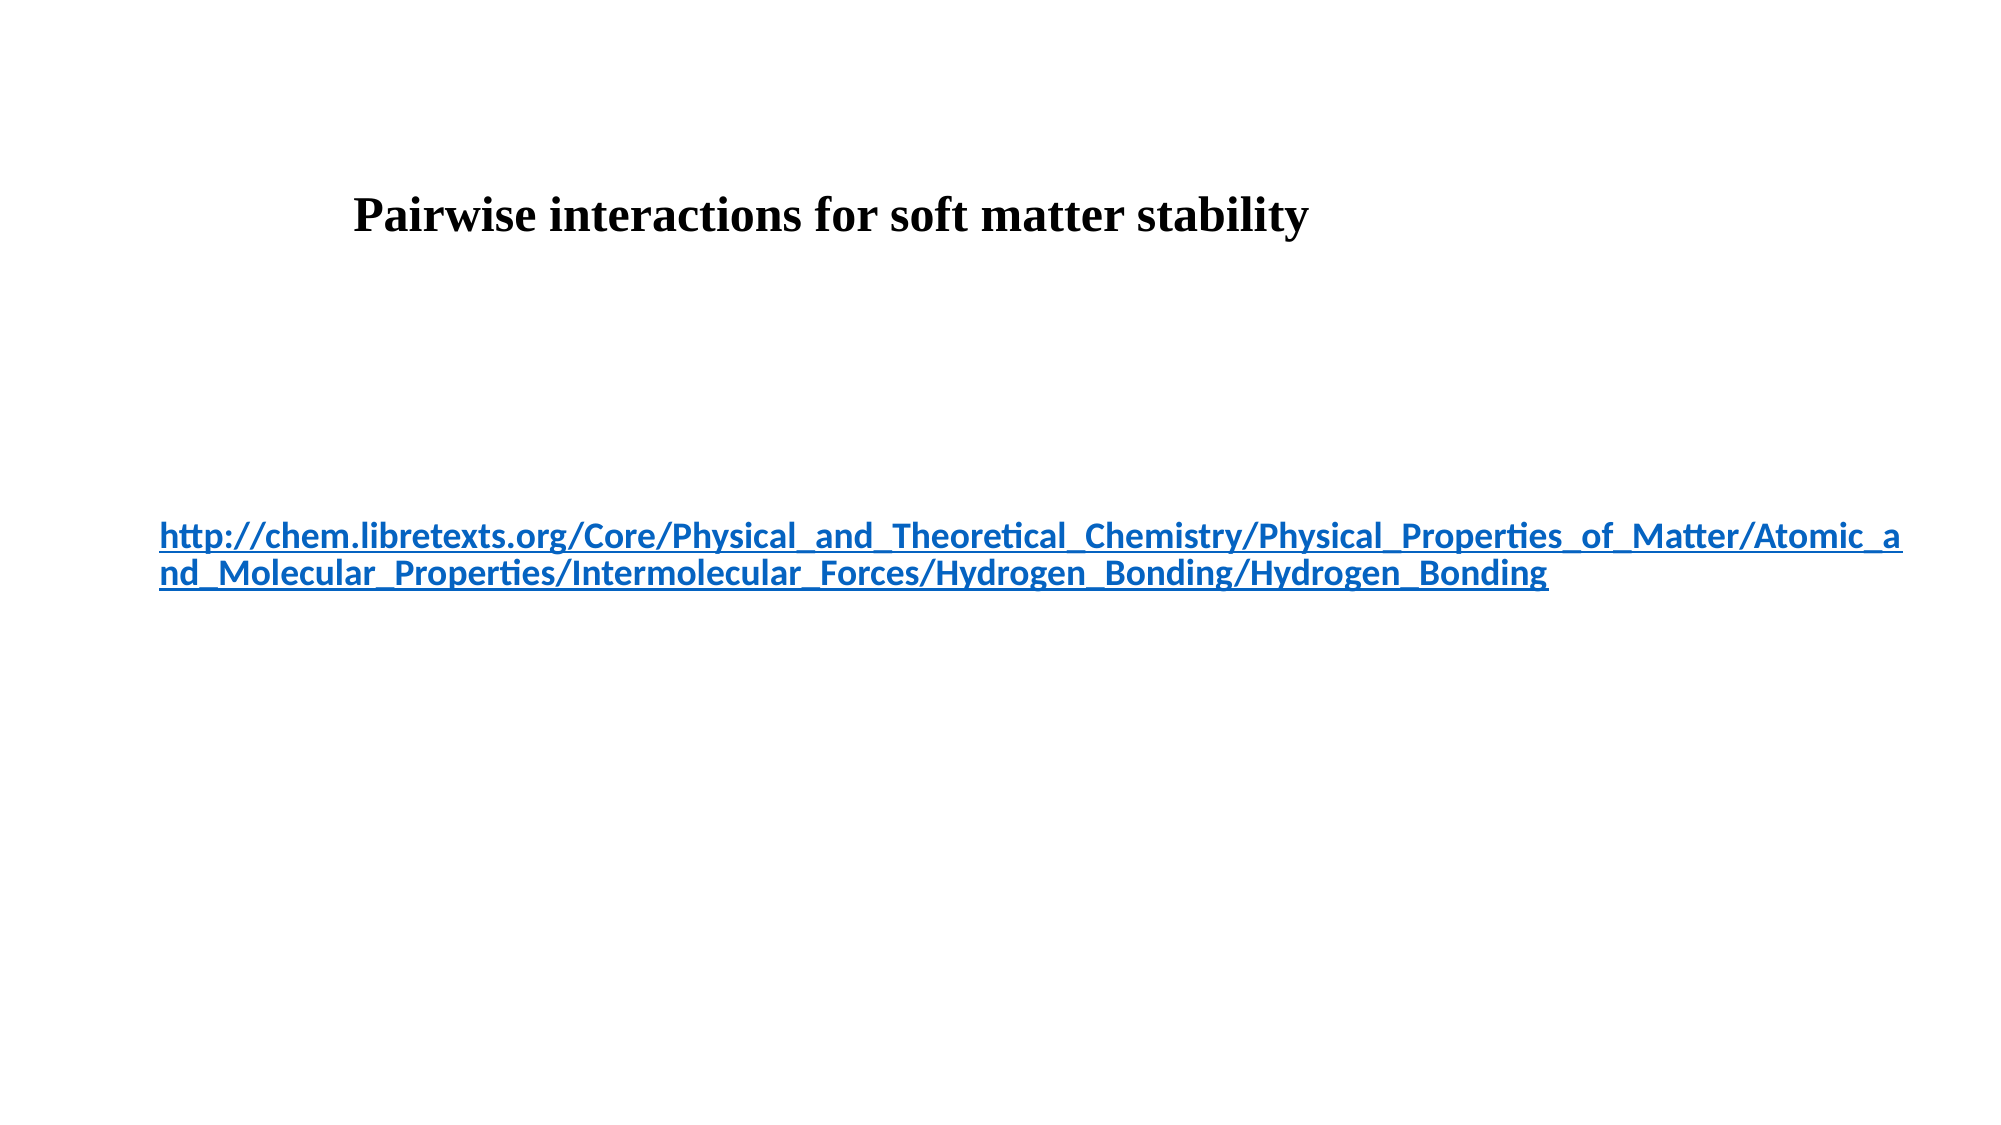

Pairwise interactions for soft matter stability
http://chem.libretexts.org/Core/Physical_and_Theoretical_Chemistry/Physical_Properties_of_Matter/Atomic_and_Molecular_Properties/Intermolecular_Forces/Hydrogen_Bonding/Hydrogen_Bonding